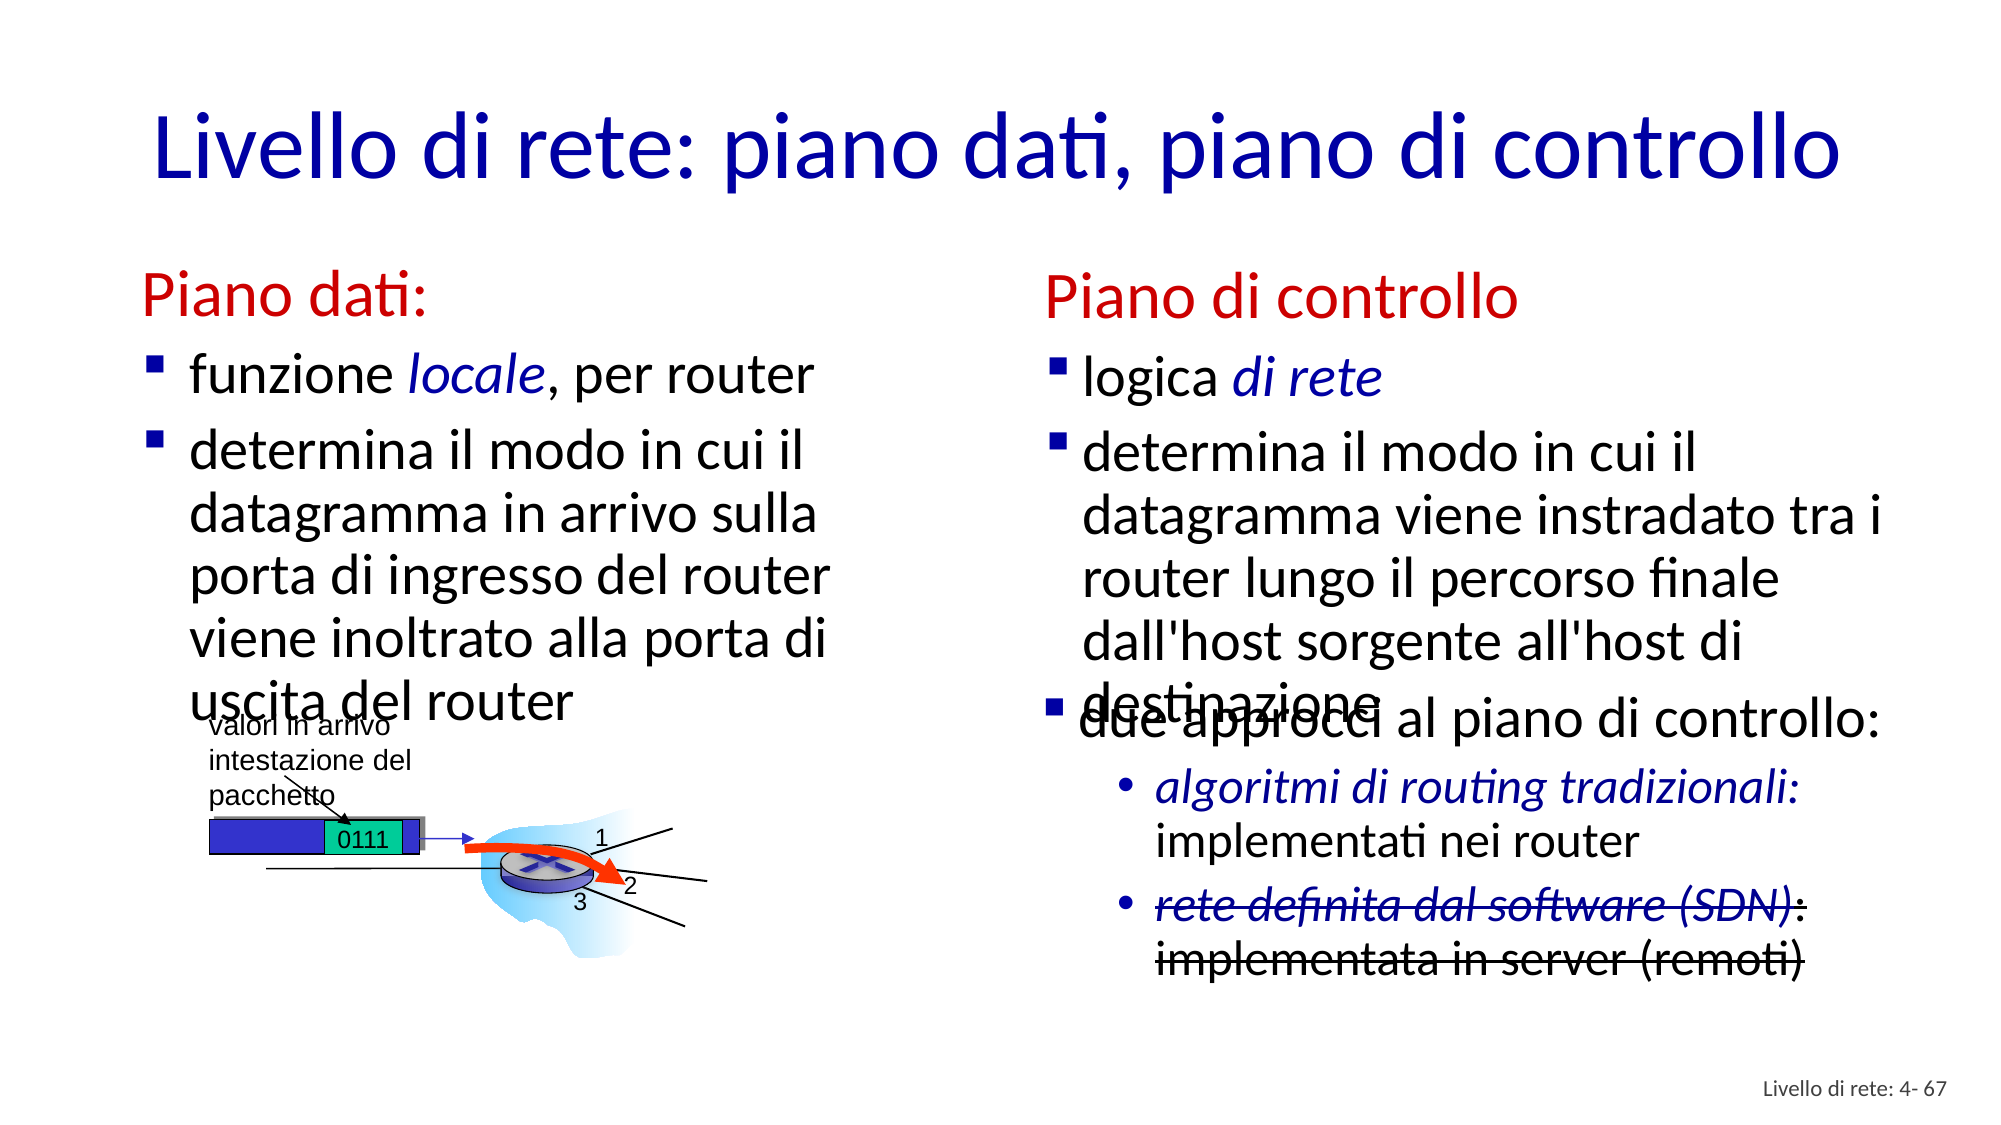

# Livello di rete: piano dati, piano di controllo
Piano dati:
funzione locale, per router
determina il modo in cui il datagramma in arrivo sulla porta di ingresso del router viene inoltrato alla porta di uscita del router

Piano di controllo
logica di rete
determina il modo in cui il datagramma viene instradato tra i router lungo il percorso finale dall'host sorgente all'host di destinazione

due approcci al piano di controllo:
algoritmi di routing tradizionali: implementati nei router
rete definita dal software (SDN): implementata in server (remoti)

valori in arrivo
intestazione del pacchetto

0111

1

2
3
Livello di rete: 4- 67